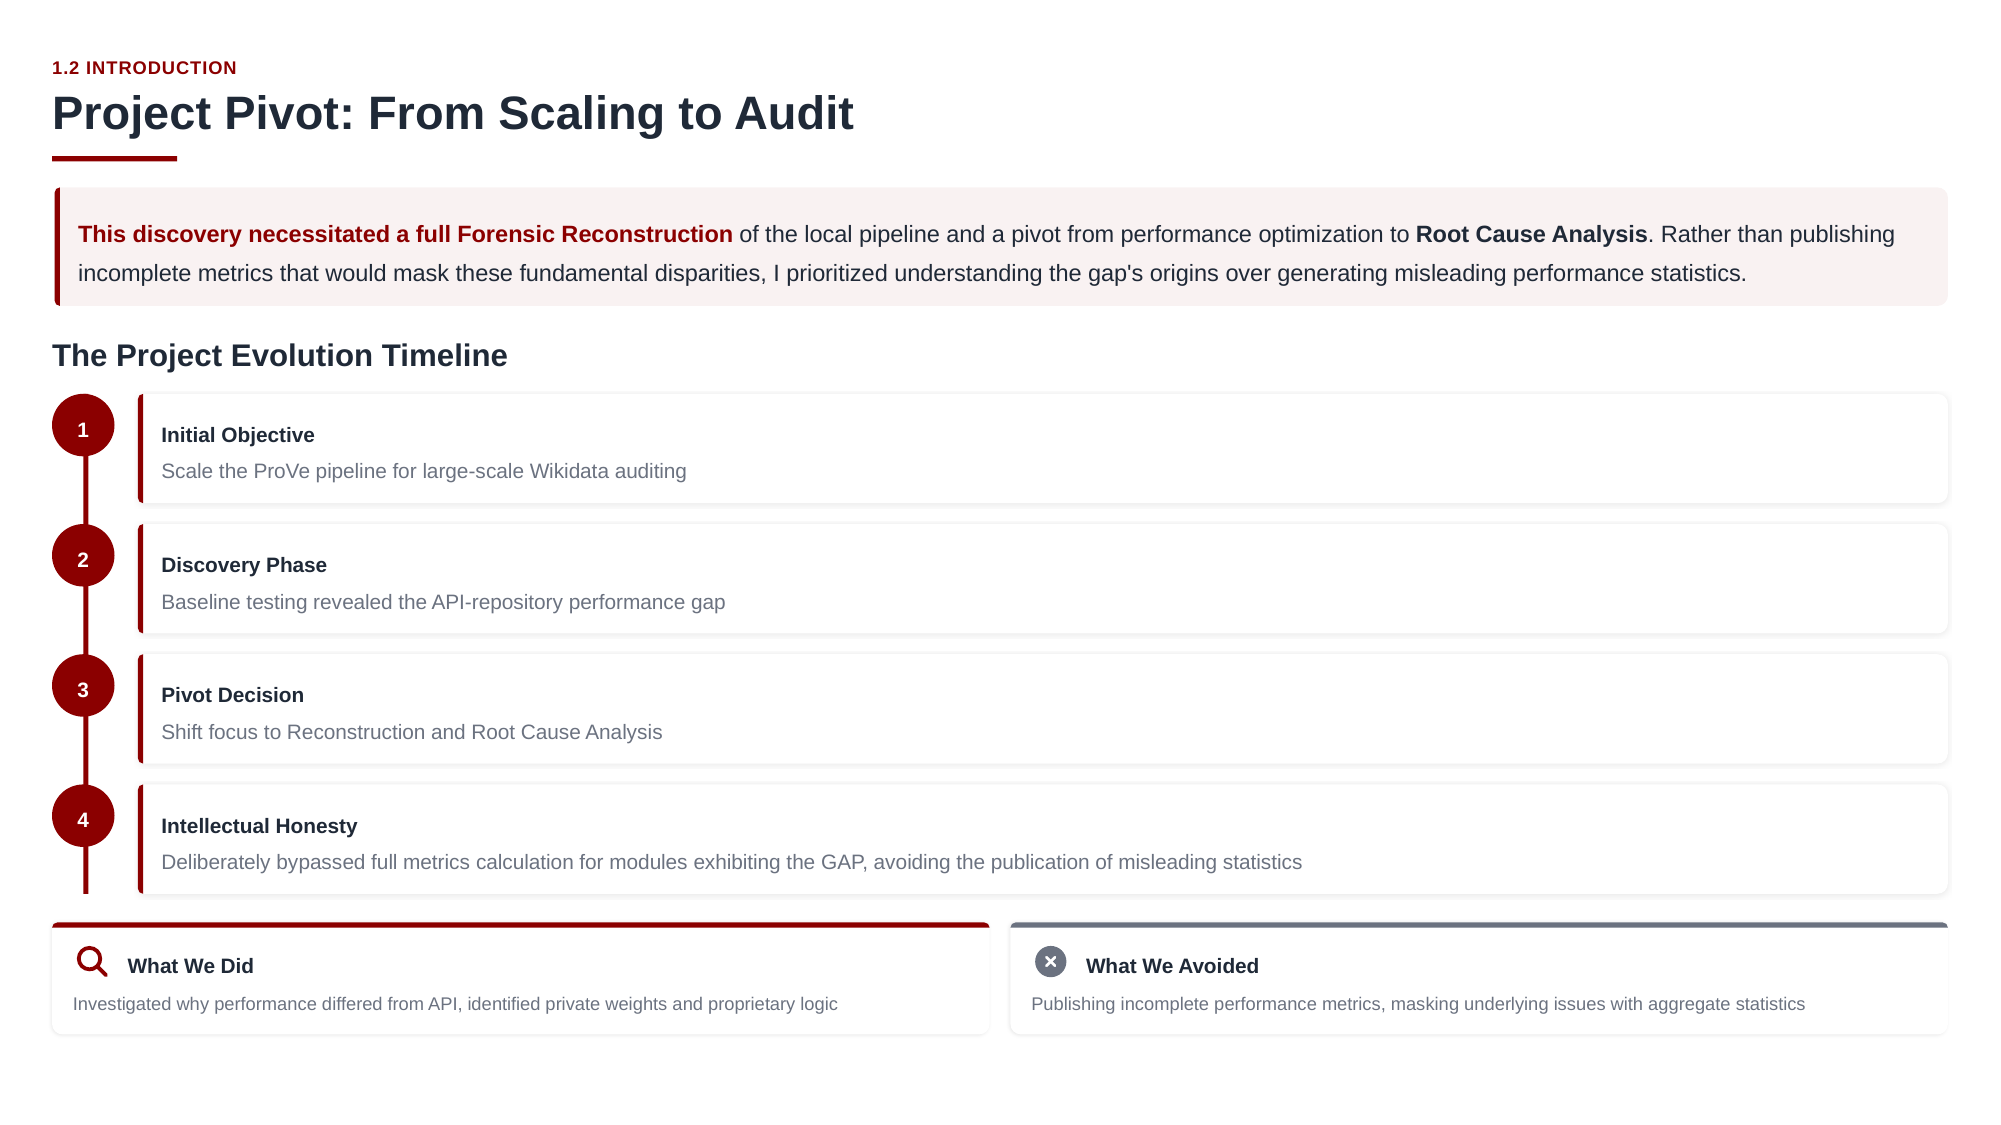

1.2 INTRODUCTION
Project Pivot: From Scaling to Audit

This discovery necessitated a full Forensic Reconstruction of the local pipeline and a pivot from performance optimization to Root Cause Analysis. Rather than publishing incomplete metrics that would mask these fundamental disparities, I prioritized understanding the gap's origins over generating misleading performance statistics.
The Project Evolution Timeline
1

Initial Objective
Scale the ProVe pipeline for large-scale Wikidata auditing
2

Discovery Phase
Baseline testing revealed the API-repository performance gap
3

Pivot Decision
Shift focus to Reconstruction and Root Cause Analysis
4

Intellectual Honesty
Deliberately bypassed full metrics calculation for modules exhibiting the GAP, avoiding the publication of misleading statistics

What We Did

What We Avoided
Investigated why performance differed from API, identified private weights and proprietary logic
Publishing incomplete performance metrics, masking underlying issues with aggregate statistics